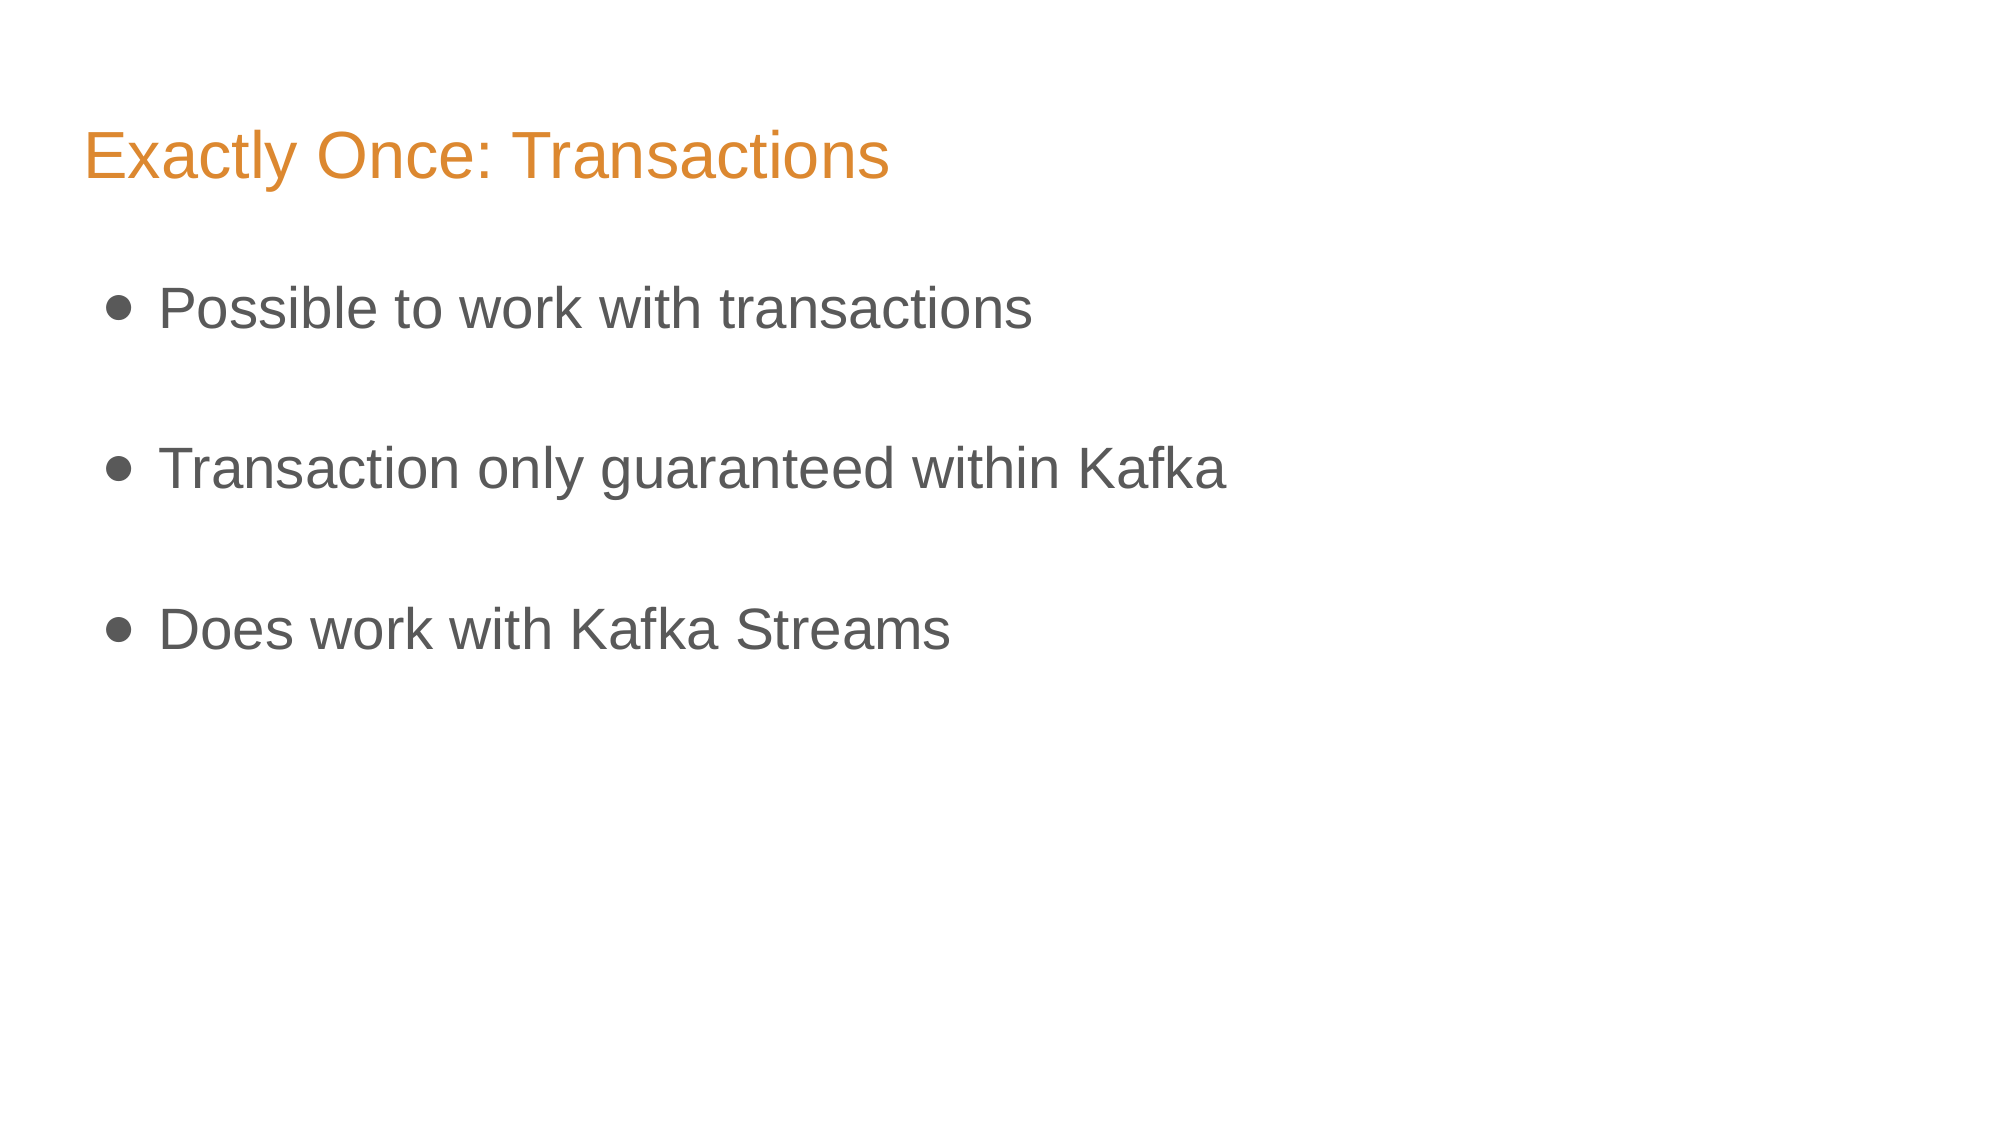

# Exactly Once: Transactions
Possible to work with transactions

Transaction only guaranteed within Kafka

Does work with Kafka Streams